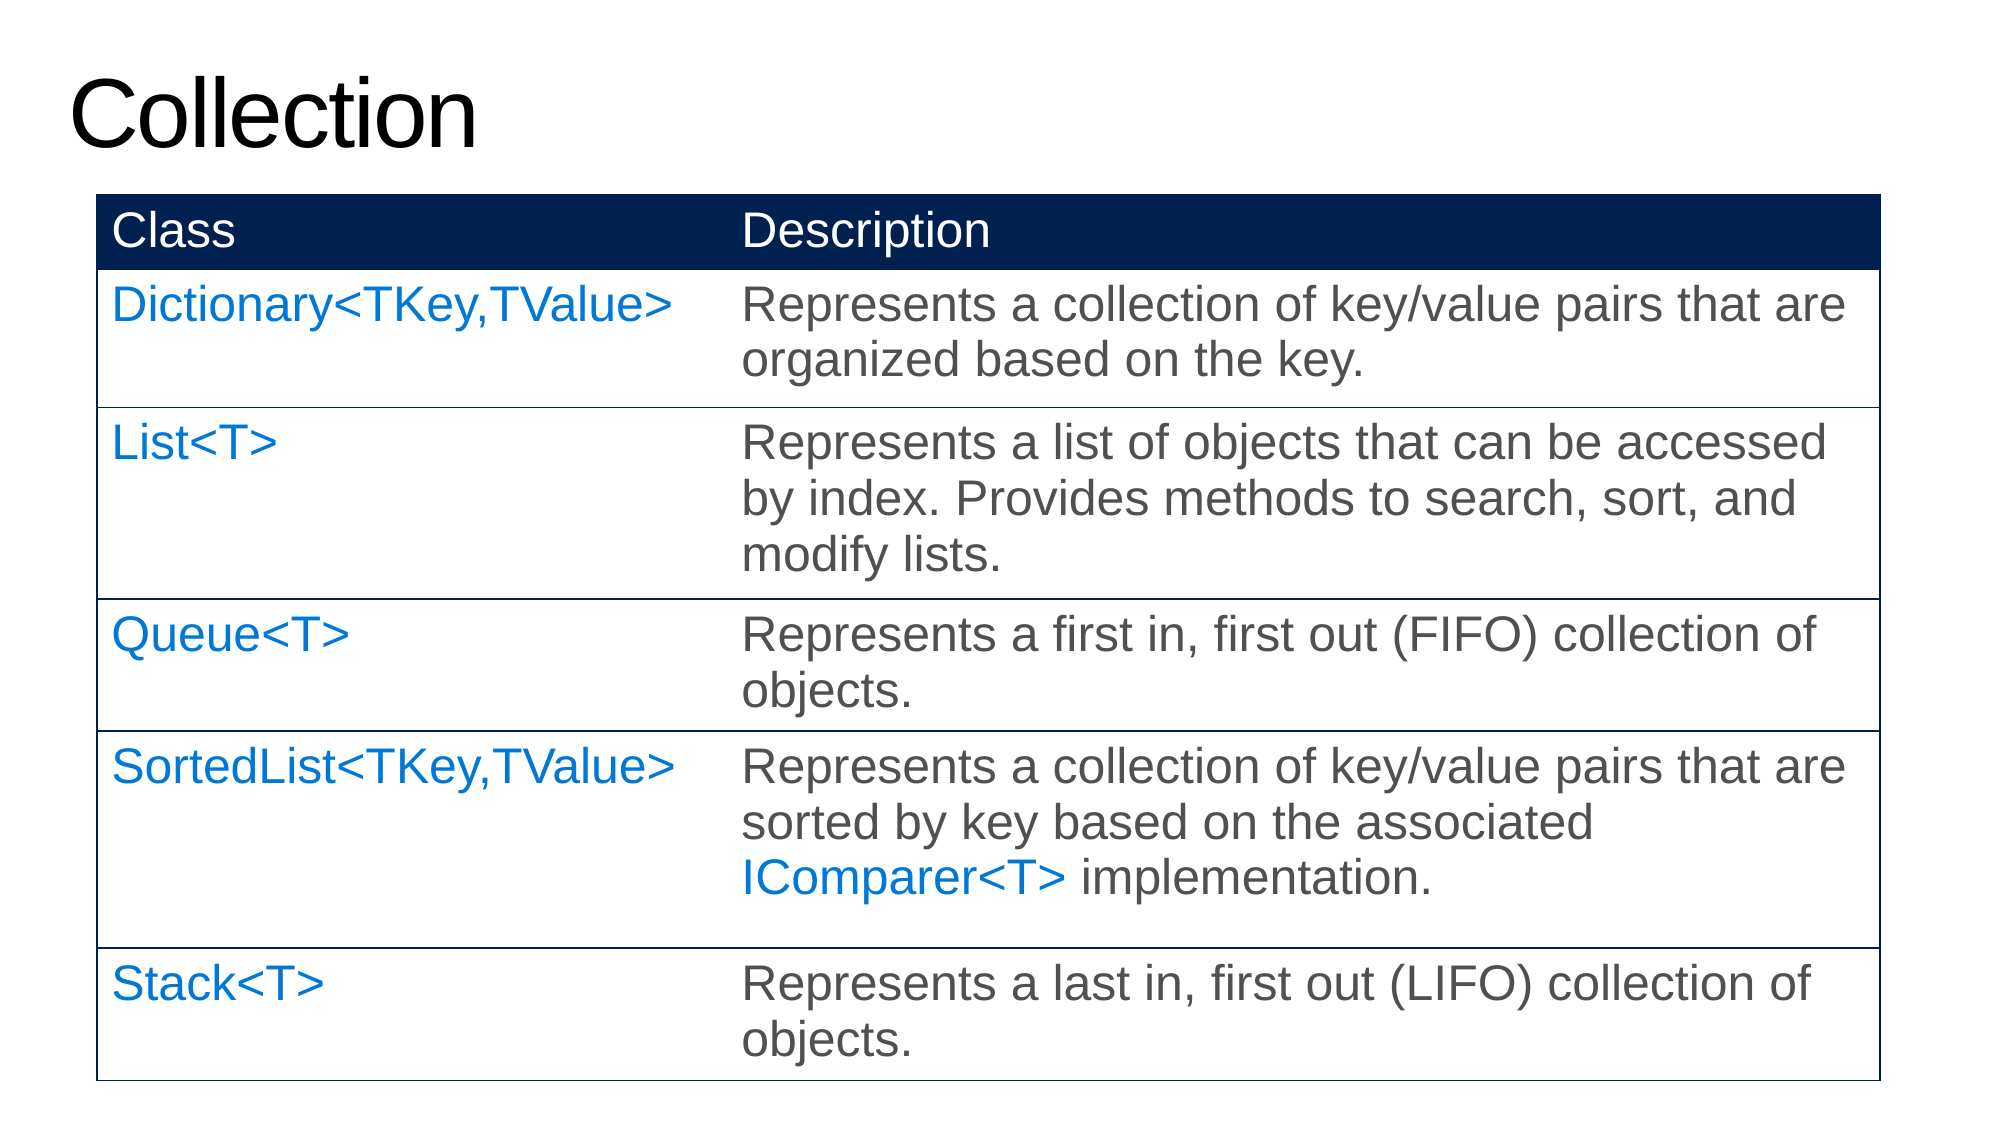

# Collection
| Class | Description |
| --- | --- |
| Dictionary<TKey,TValue> | Represents a collection of key/value pairs that are organized based on the key. |
| List<T> | Represents a list of objects that can be accessed by index. Provides methods to search, sort, and modify lists. |
| Queue<T> | Represents a first in, first out (FIFO) collection of objects. |
| SortedList<TKey,TValue> | Represents a collection of key/value pairs that are sorted by key based on the associated IComparer<T> implementation. |
| Stack<T> | Represents a last in, first out (LIFO) collection of objects. |